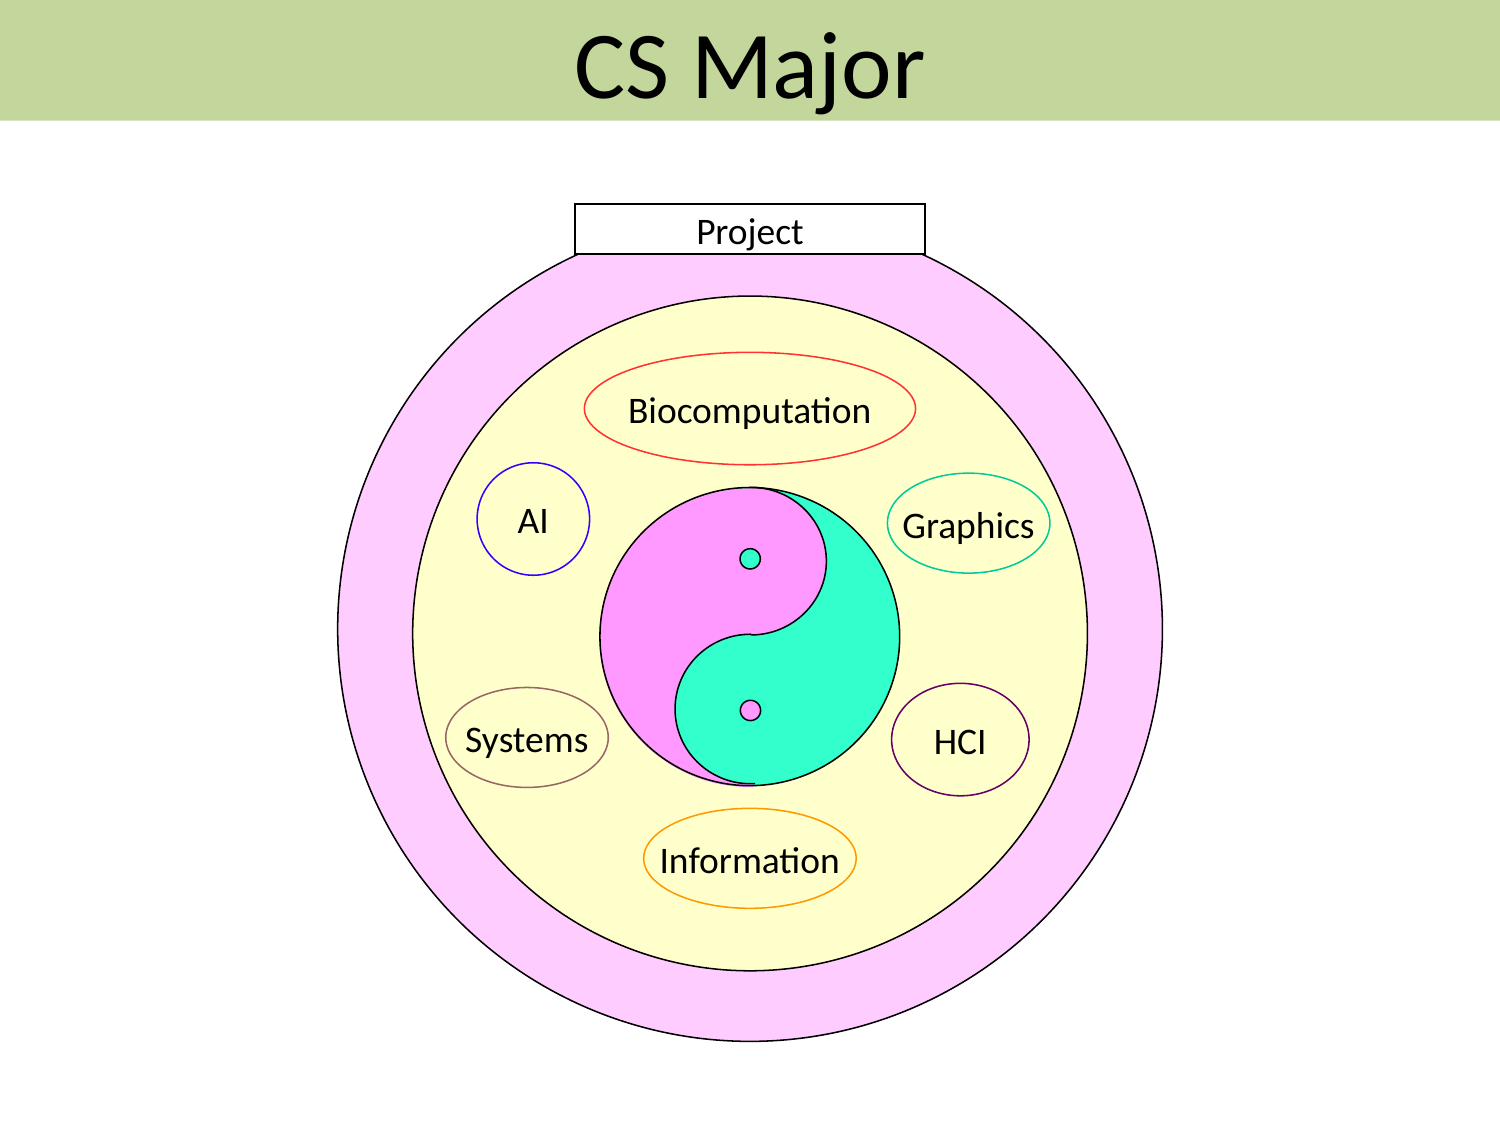

CS Major
Project

Biocomputation
AI
Graphics

HCI
Systems
Information